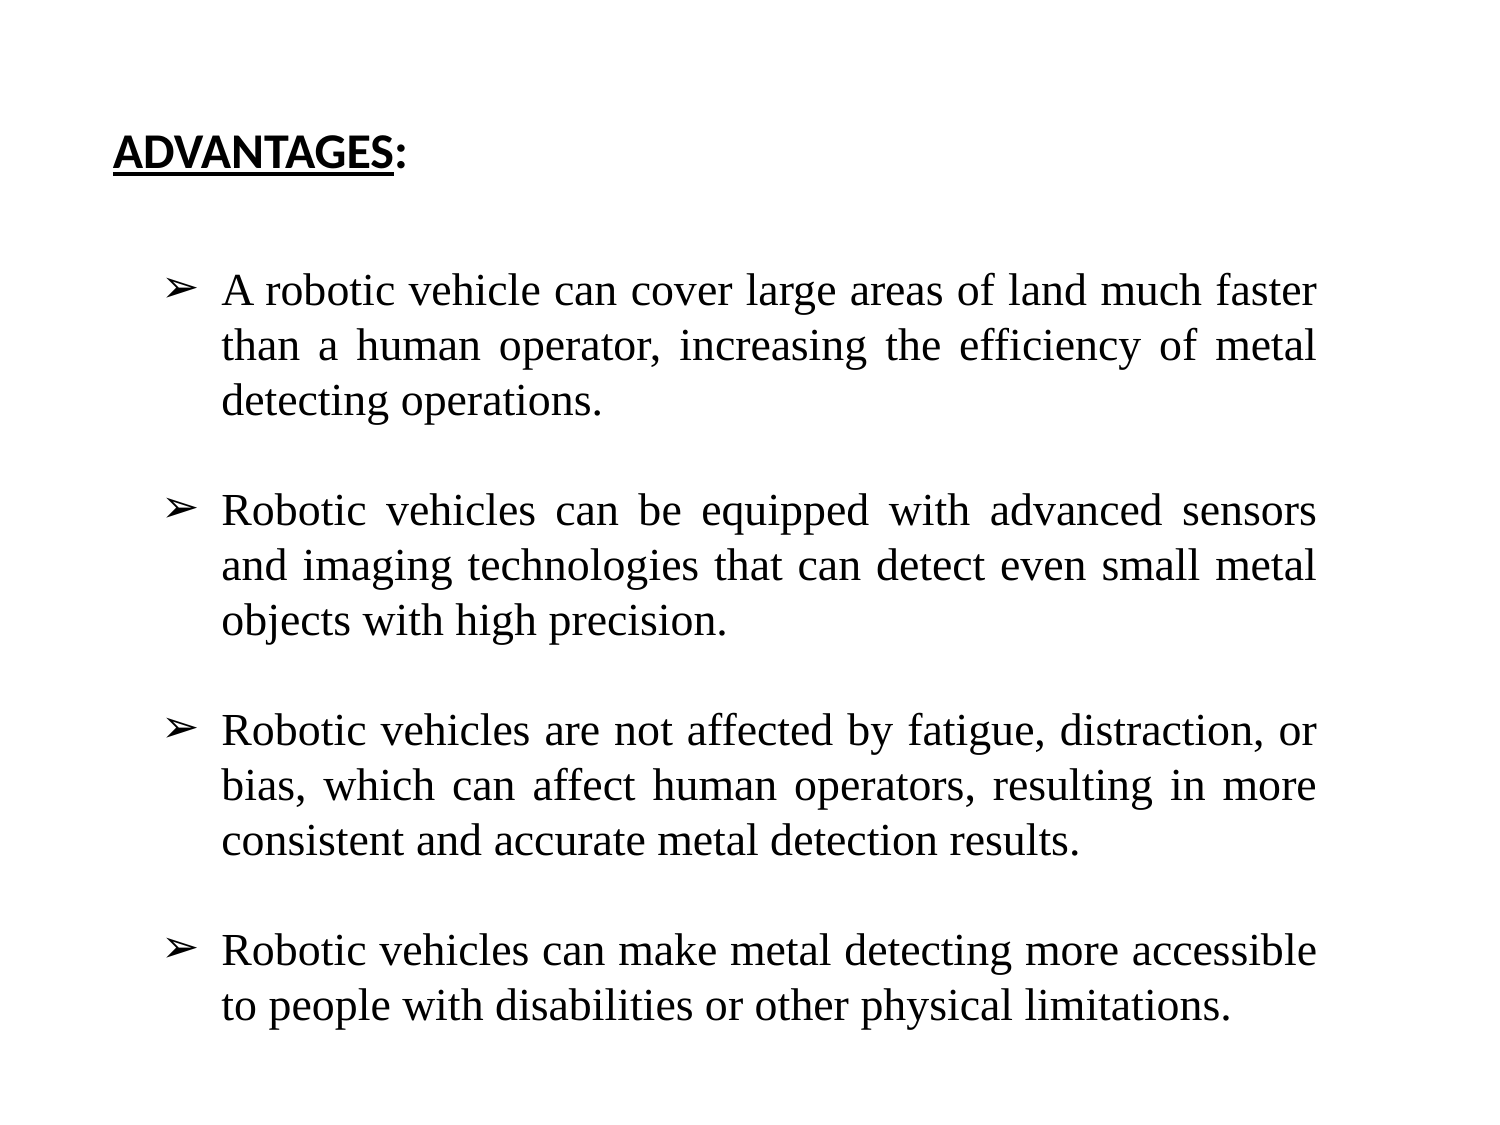

ADVANTAGES:
A robotic vehicle can cover large areas of land much faster than a human operator, increasing the efficiency of metal detecting operations.

Robotic vehicles can be equipped with advanced sensors and imaging technologies that can detect even small metal objects with high precision.

Robotic vehicles are not affected by fatigue, distraction, or bias, which can affect human operators, resulting in more consistent and accurate metal detection results.

Robotic vehicles can make metal detecting more accessible to people with disabilities or other physical limitations.